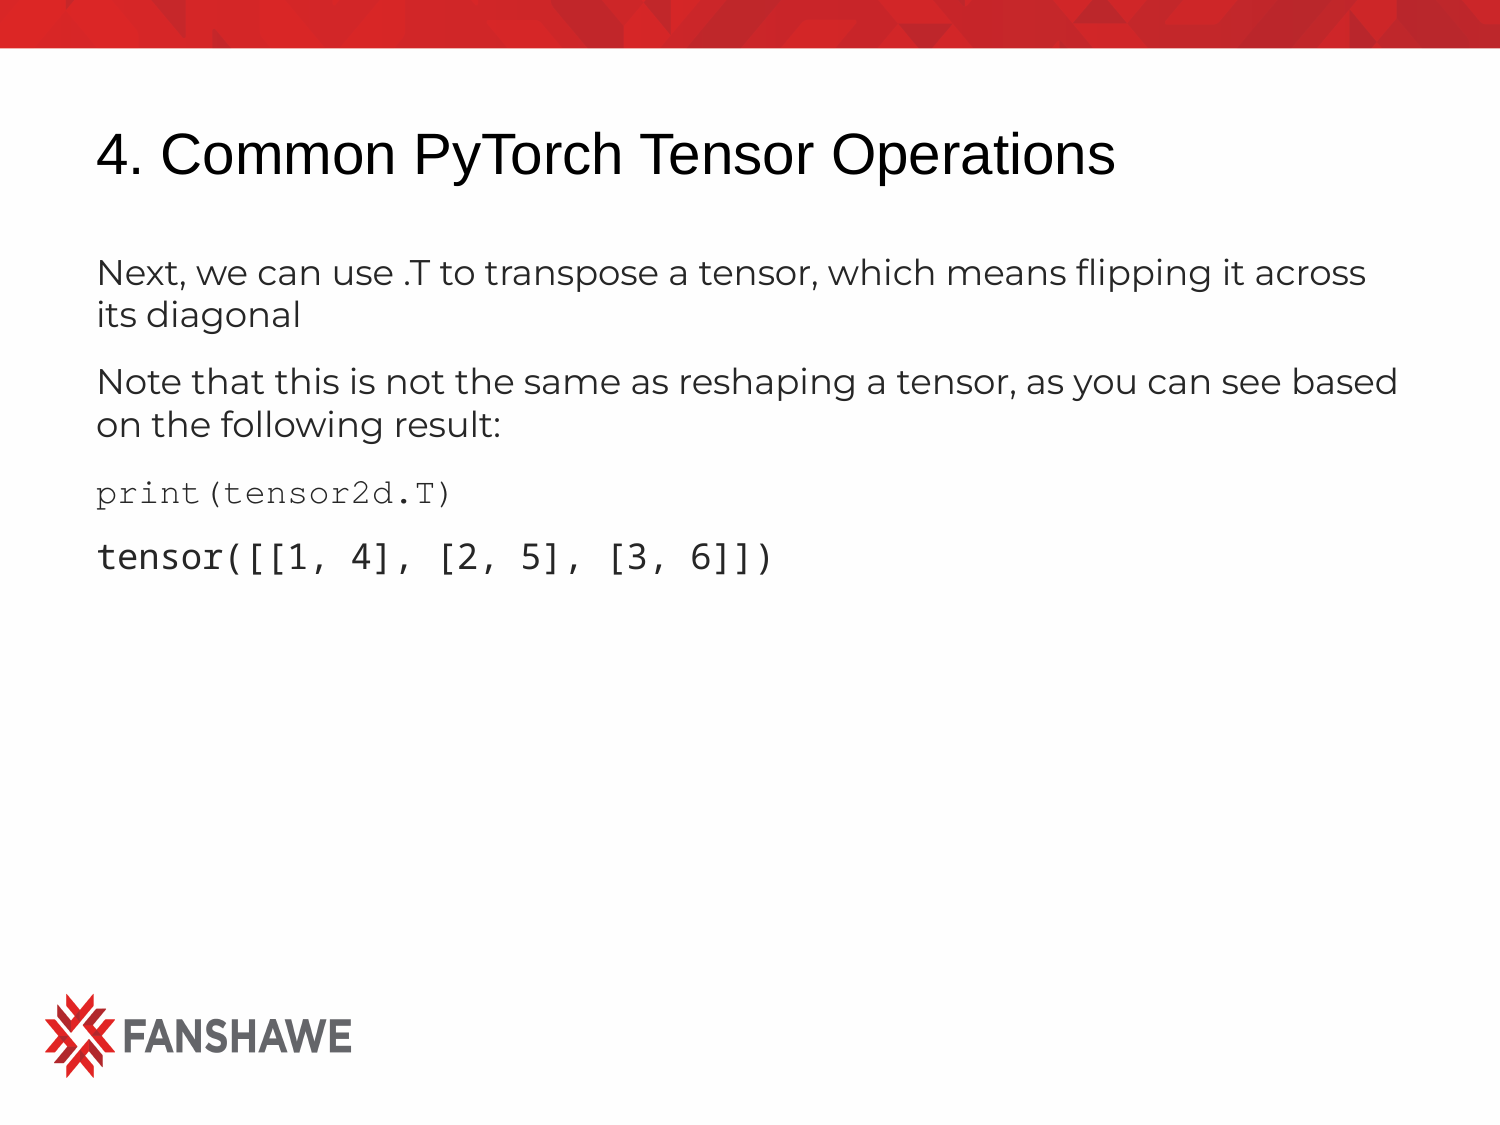

# 4. Common PyTorch Tensor Operations
Next, we can use .T to transpose a tensor, which means flipping it across its diagonal
Note that this is not the same as reshaping a tensor, as you can see based on the following result:
print(tensor2d.T)
tensor([[1, 4], [2, 5], [3, 6]])